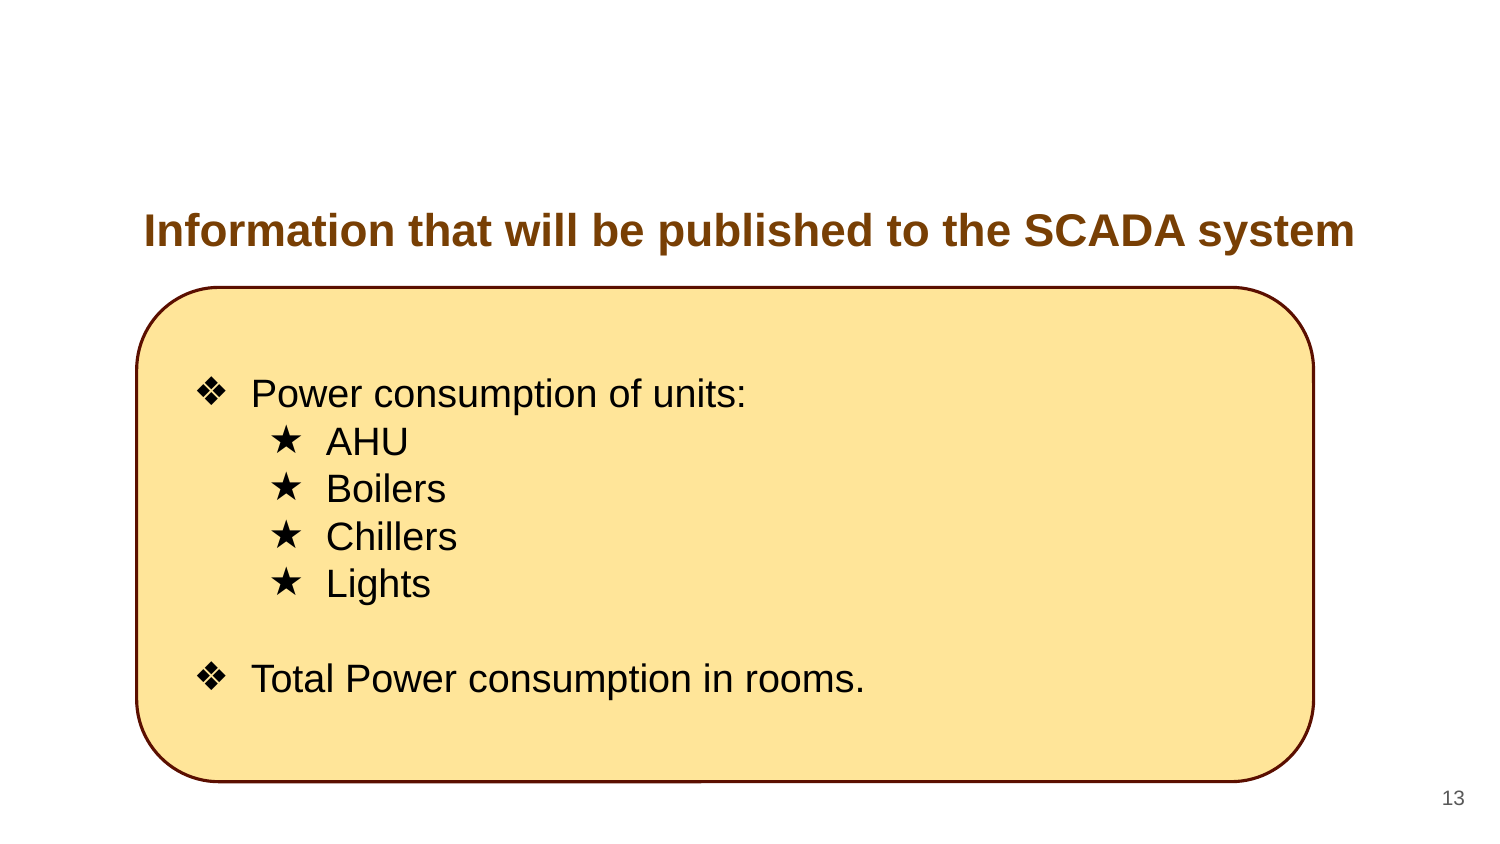

Information that will be published to the SCADA system

Power consumption of units:
AHU
Boilers
Chillers
Lights

Total Power consumption in rooms.
13